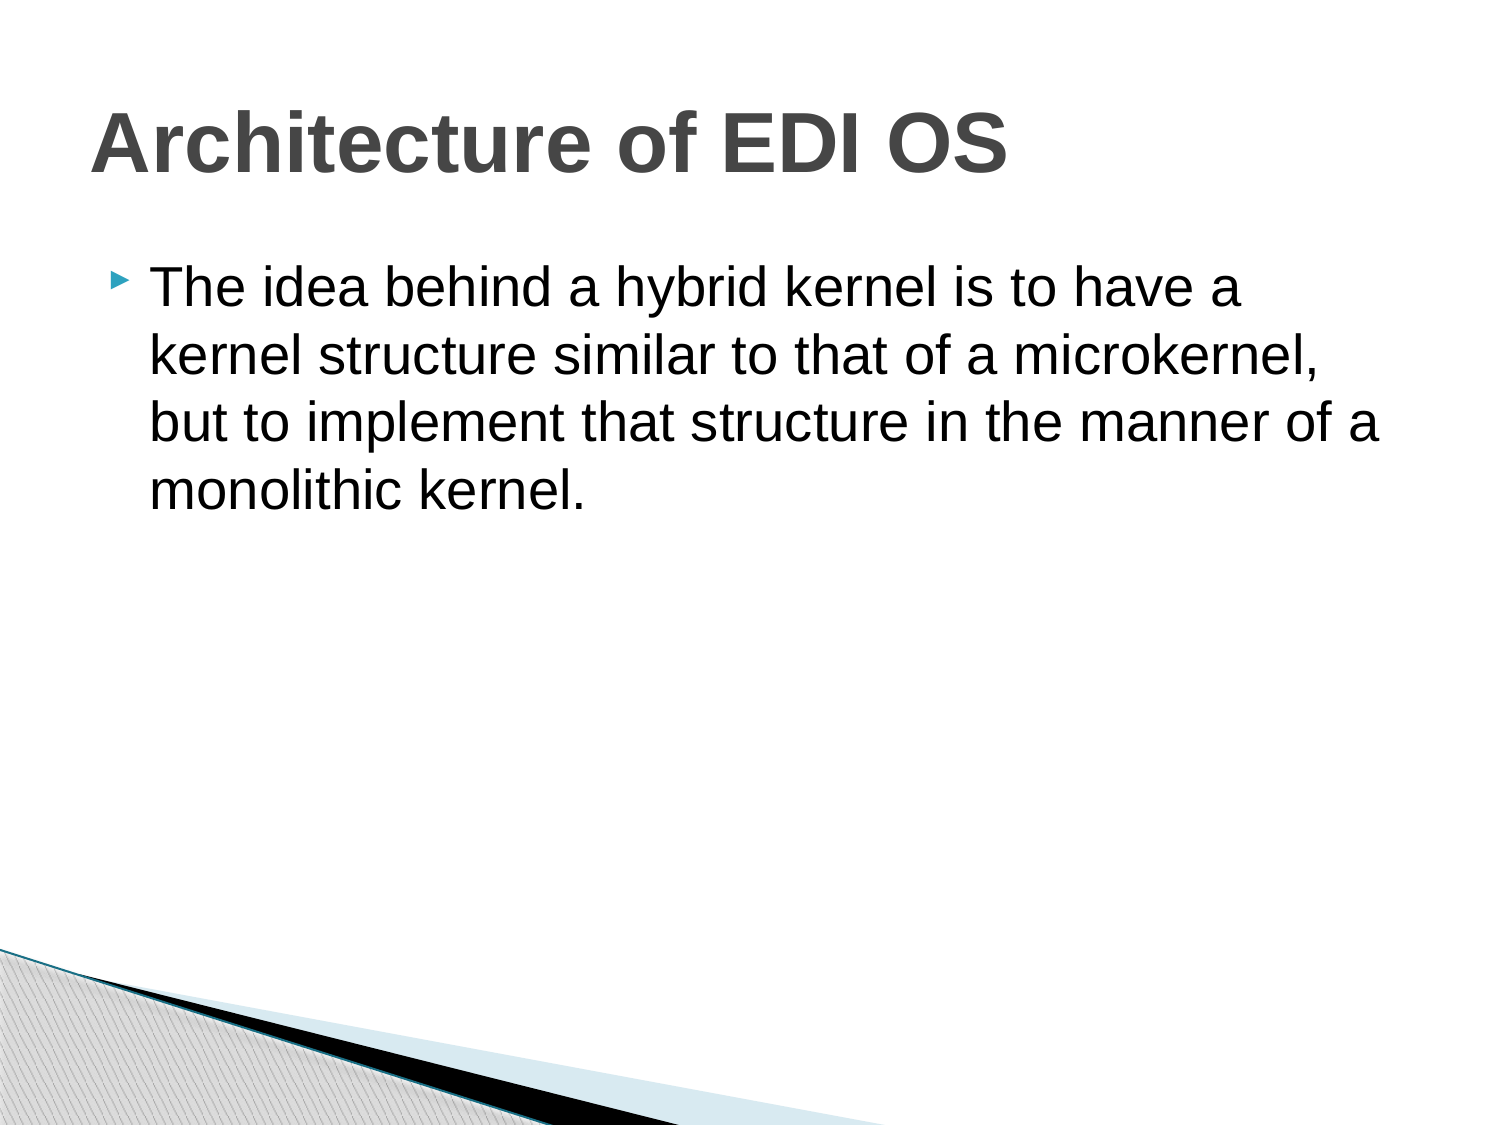

# Architecture of EDI OS
The idea behind a hybrid kernel is to have a kernel structure similar to that of a microkernel, but to implement that structure in the manner of a monolithic kernel.